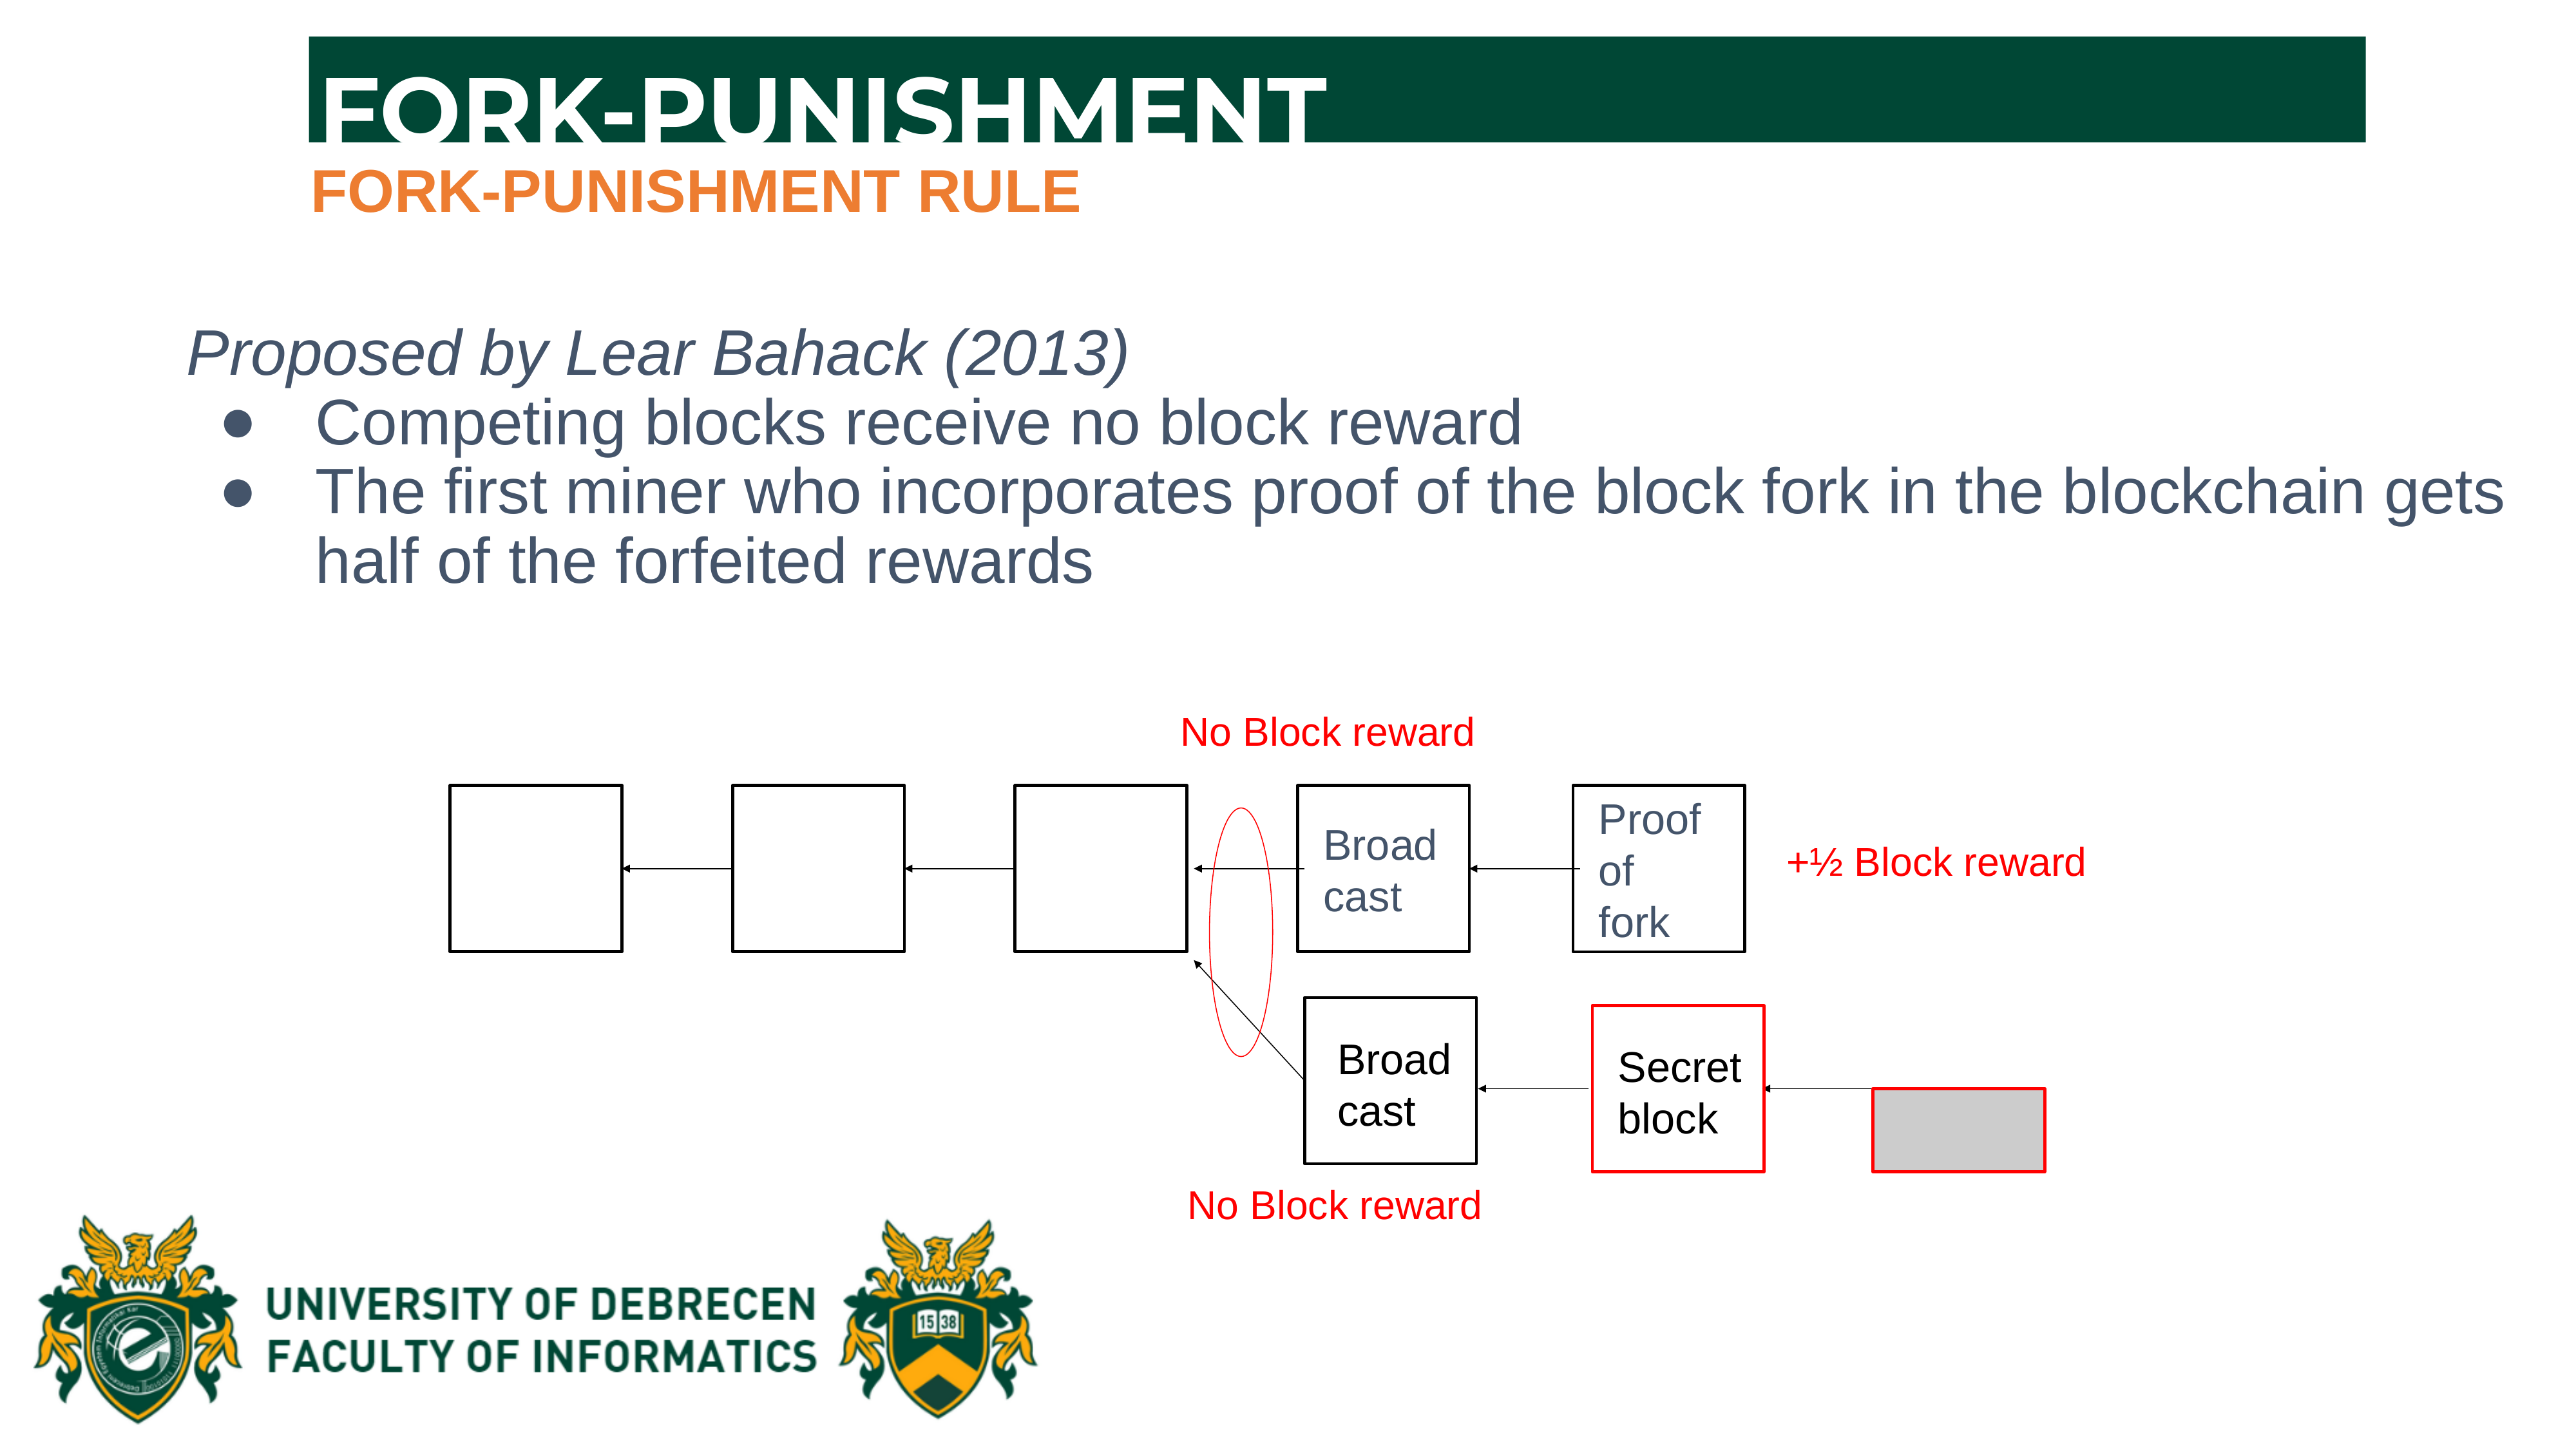

FORK-PUNISHMENT
FORK-PUNISHMENT RULE

Proposed by Lear Bahack (2013)
Competing blocks receive no block reward
The first miner who incorporates proof of the block fork in the blockchain gets half of the forfeited rewards
No Block reward

Broad
cast
Proof
of
fork

+½ Block reward

Broad
cast
Secret block

No Block reward